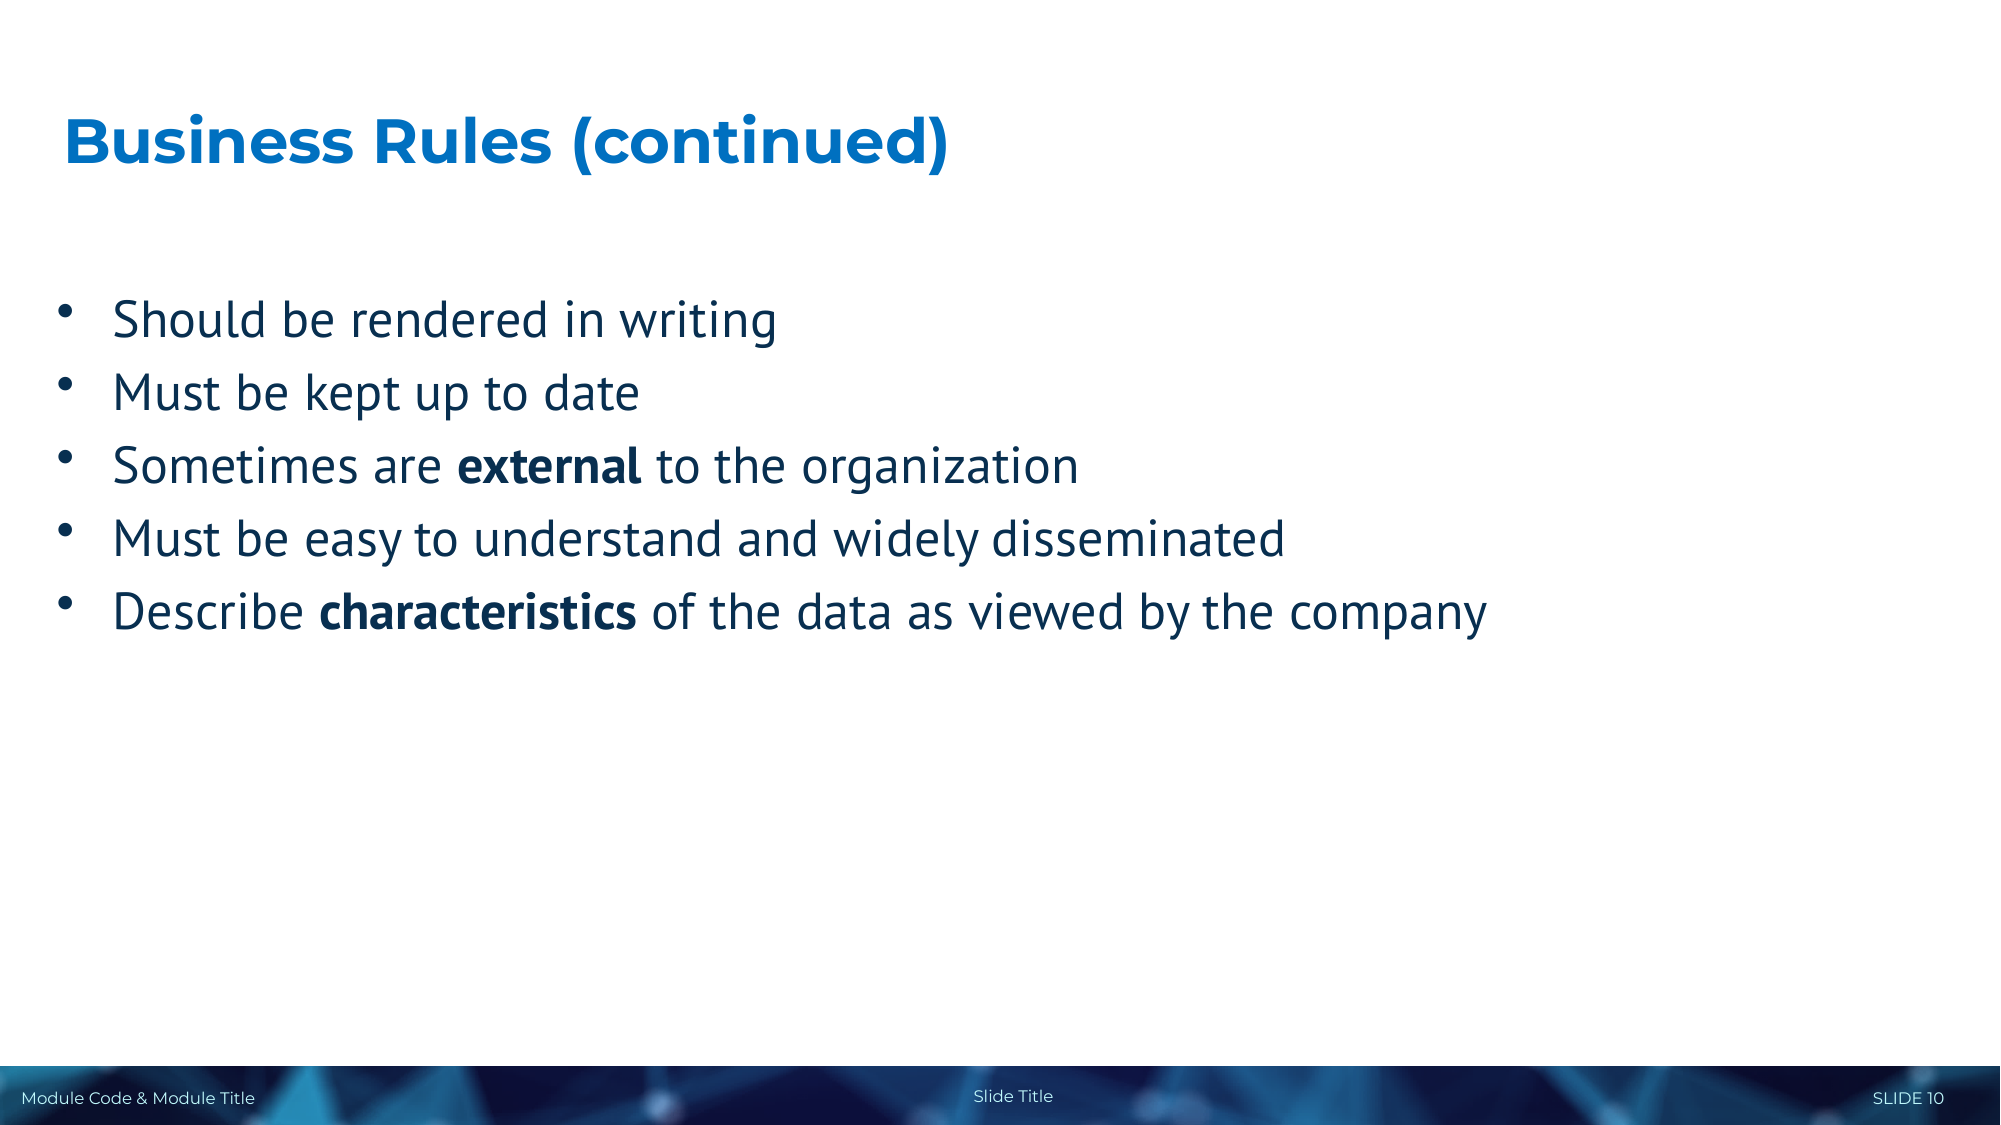

# Business Rules (continued)
Should be rendered in writing
Must be kept up to date
Sometimes are external to the organization
Must be easy to understand and widely disseminated
Describe characteristics of the data as viewed by the company